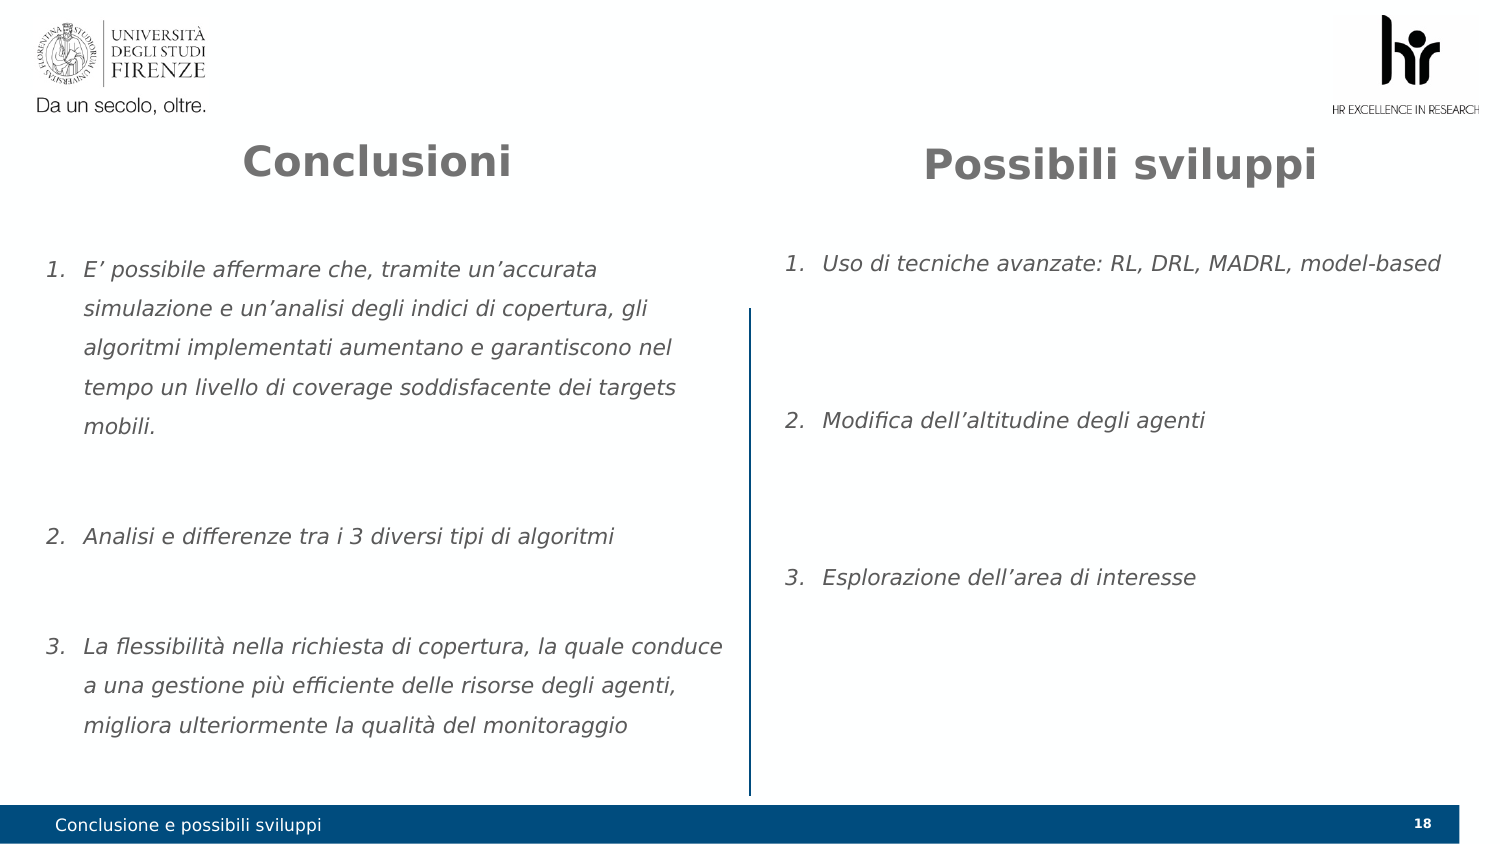

# Conclusioni
Possibili sviluppi
E’ possibile affermare che, tramite un’accurata simulazione e un’analisi degli indici di copertura, gli algoritmi implementati aumentano e garantiscono nel tempo un livello di coverage soddisfacente dei targets mobili.

Analisi e differenze tra i 3 diversi tipi di algoritmi

La flessibilità nella richiesta di copertura, la quale conduce a una gestione più efficiente delle risorse degli agenti, migliora ulteriormente la qualità del monitoraggio

Uso di tecniche avanzate: RL, DRL, MADRL, model-based

Modifica dell’altitudine degli agenti

Esplorazione dell’area di interesse

Conclusione e possibili sviluppi